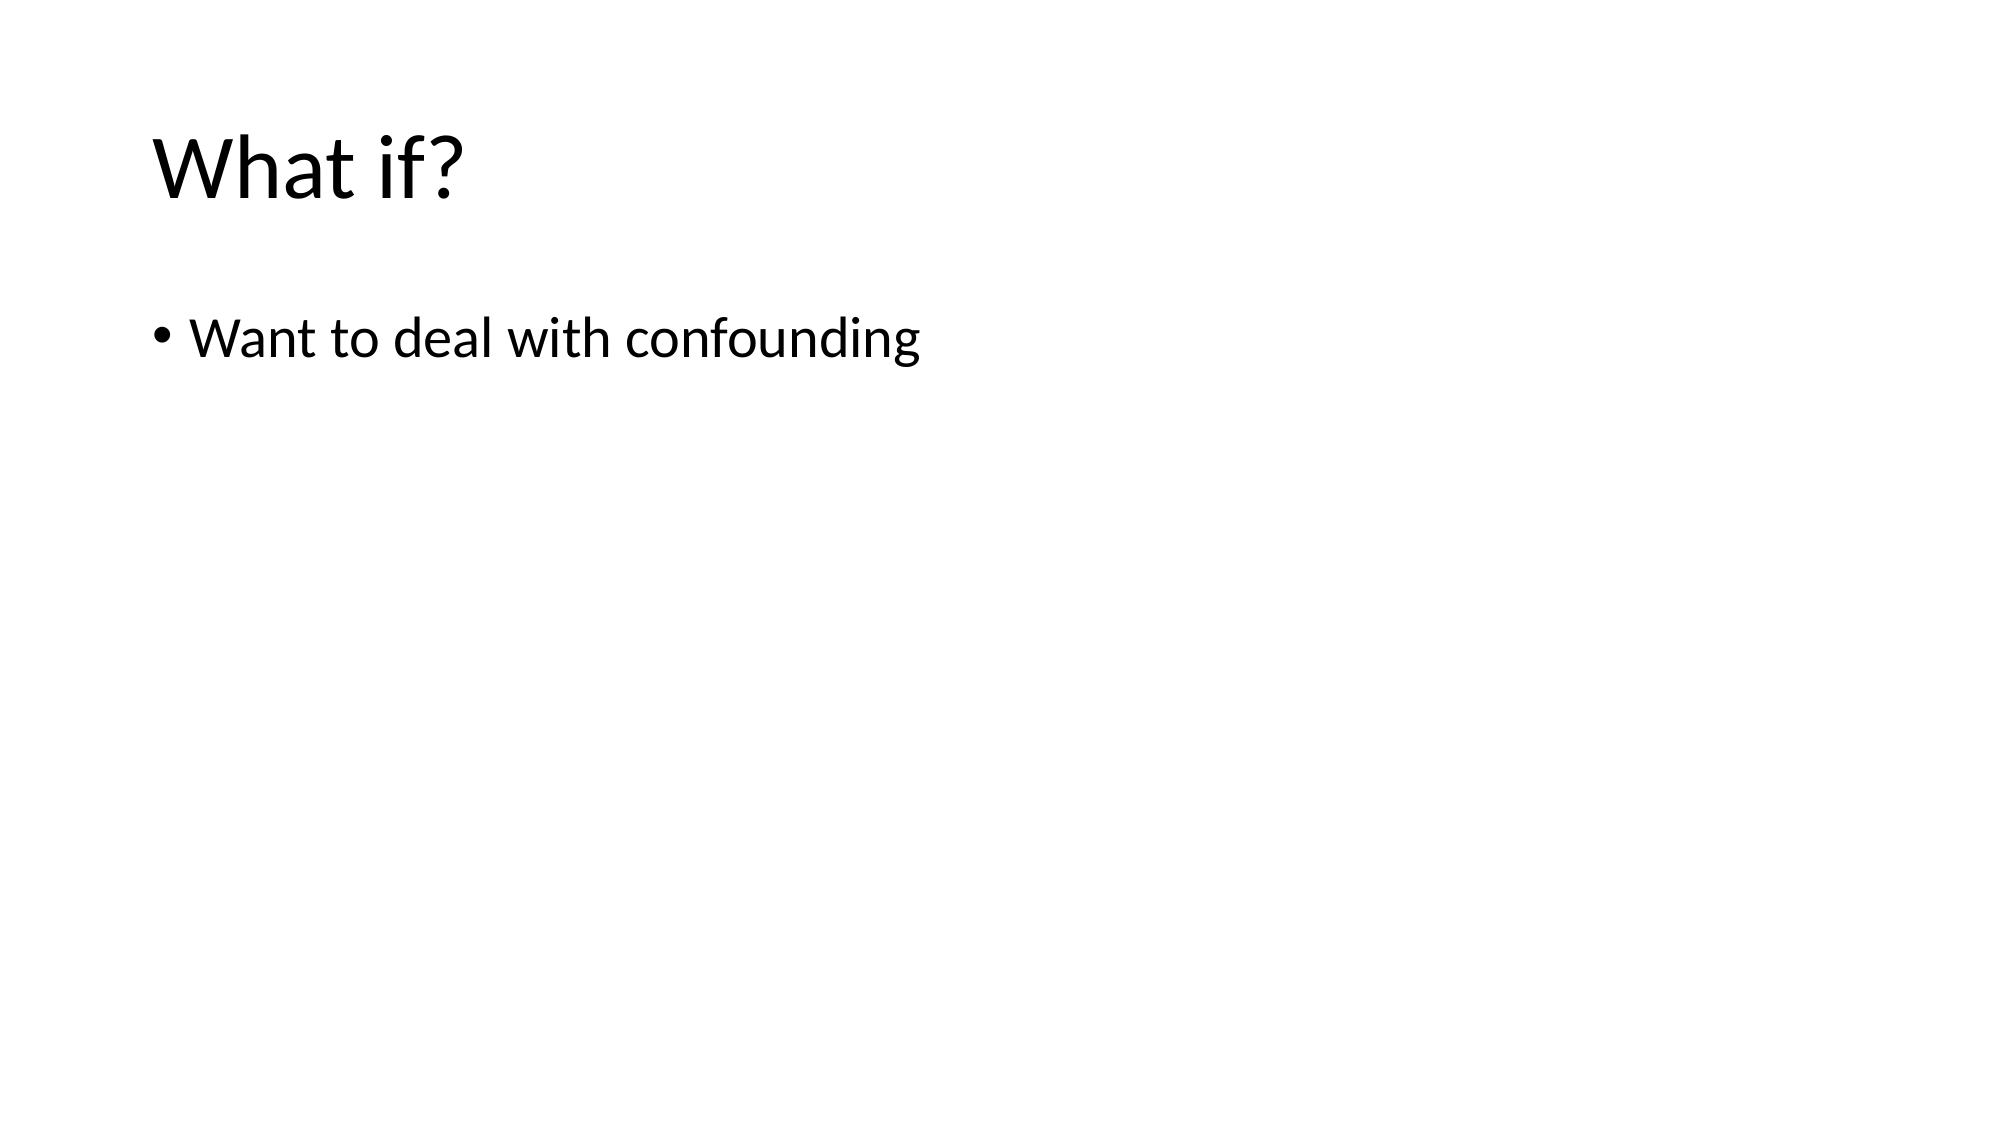

# What if?
Want to deal with confounding